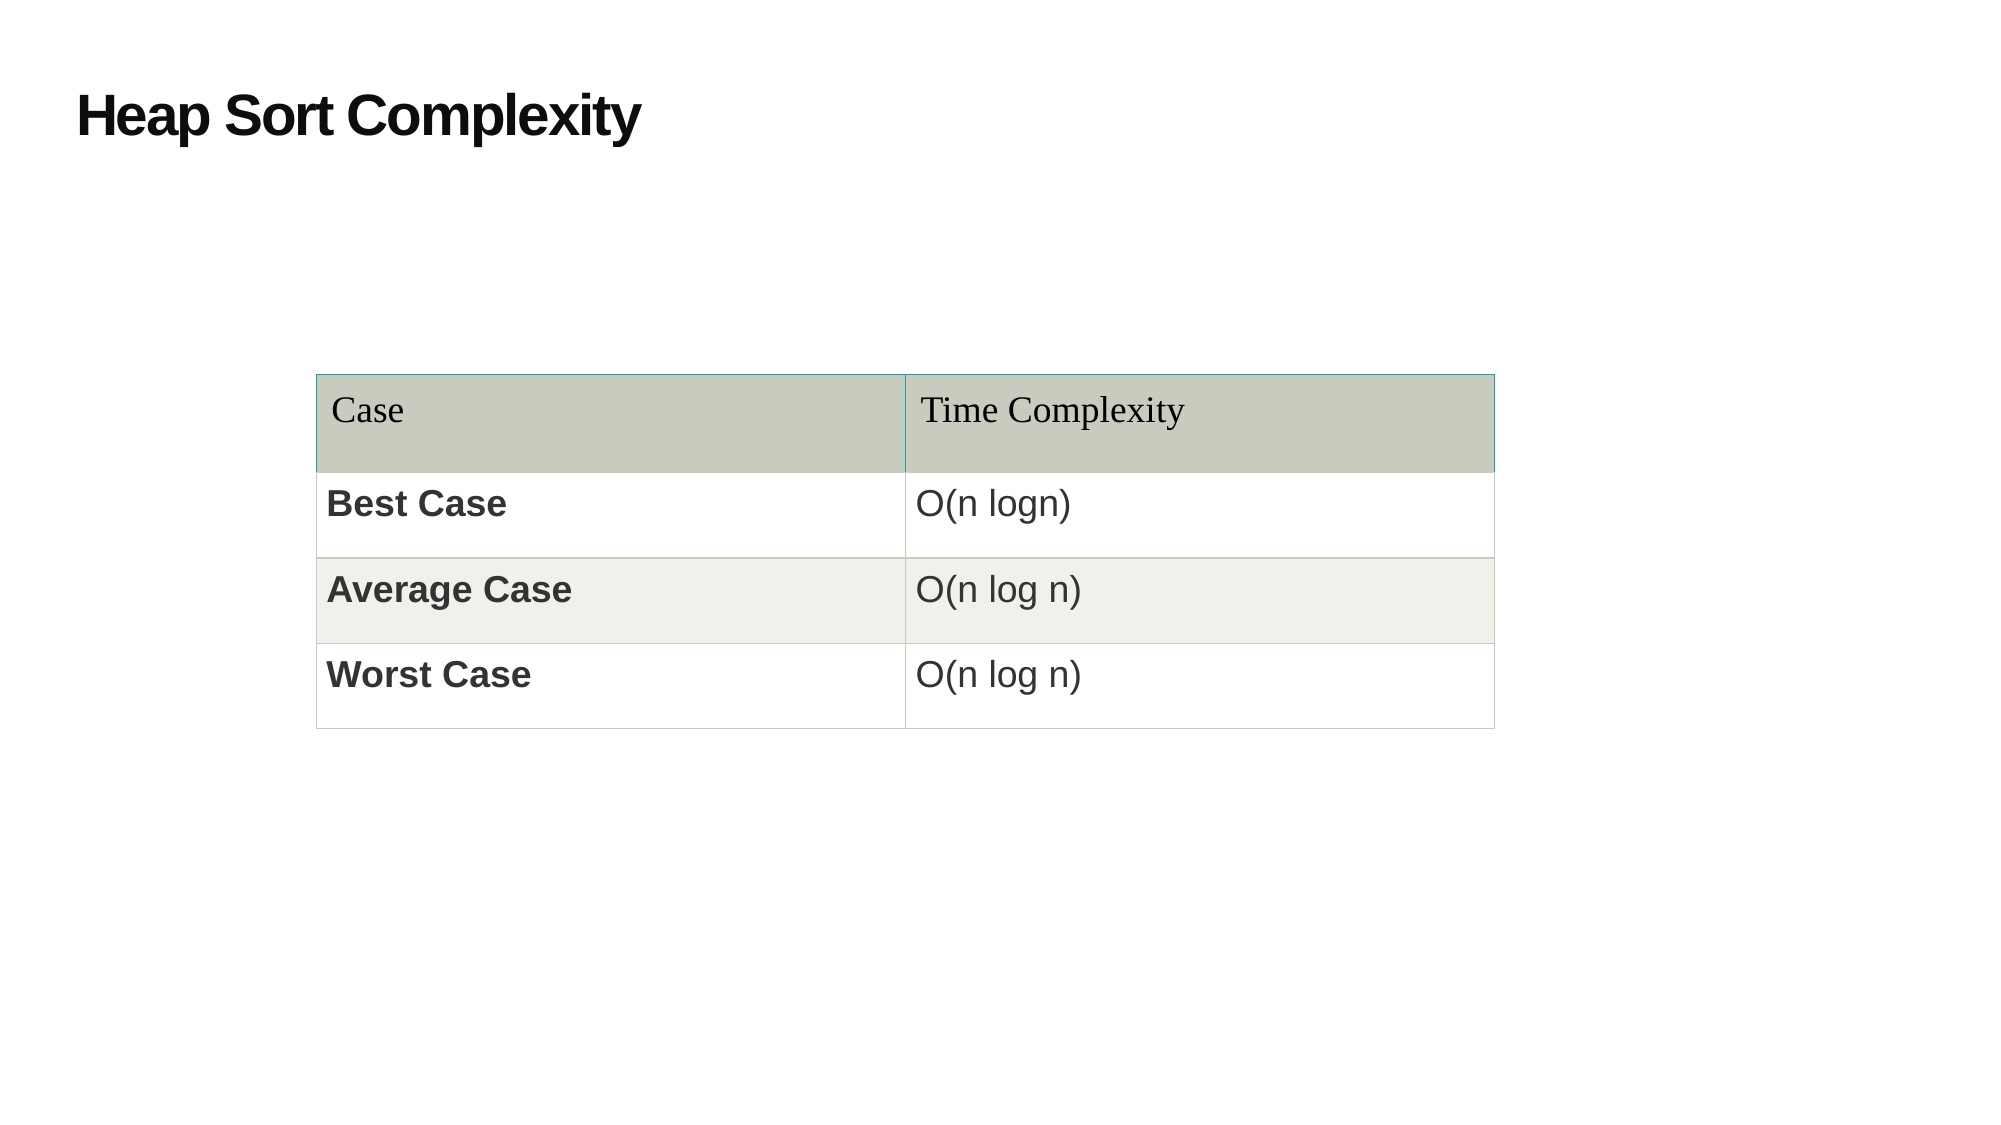

Heap Sort Complexity
| Case | Time Complexity |
| --- | --- |
| Best Case | O(n logn) |
| Average Case | O(n log n) |
| Worst Case | O(n log n) |